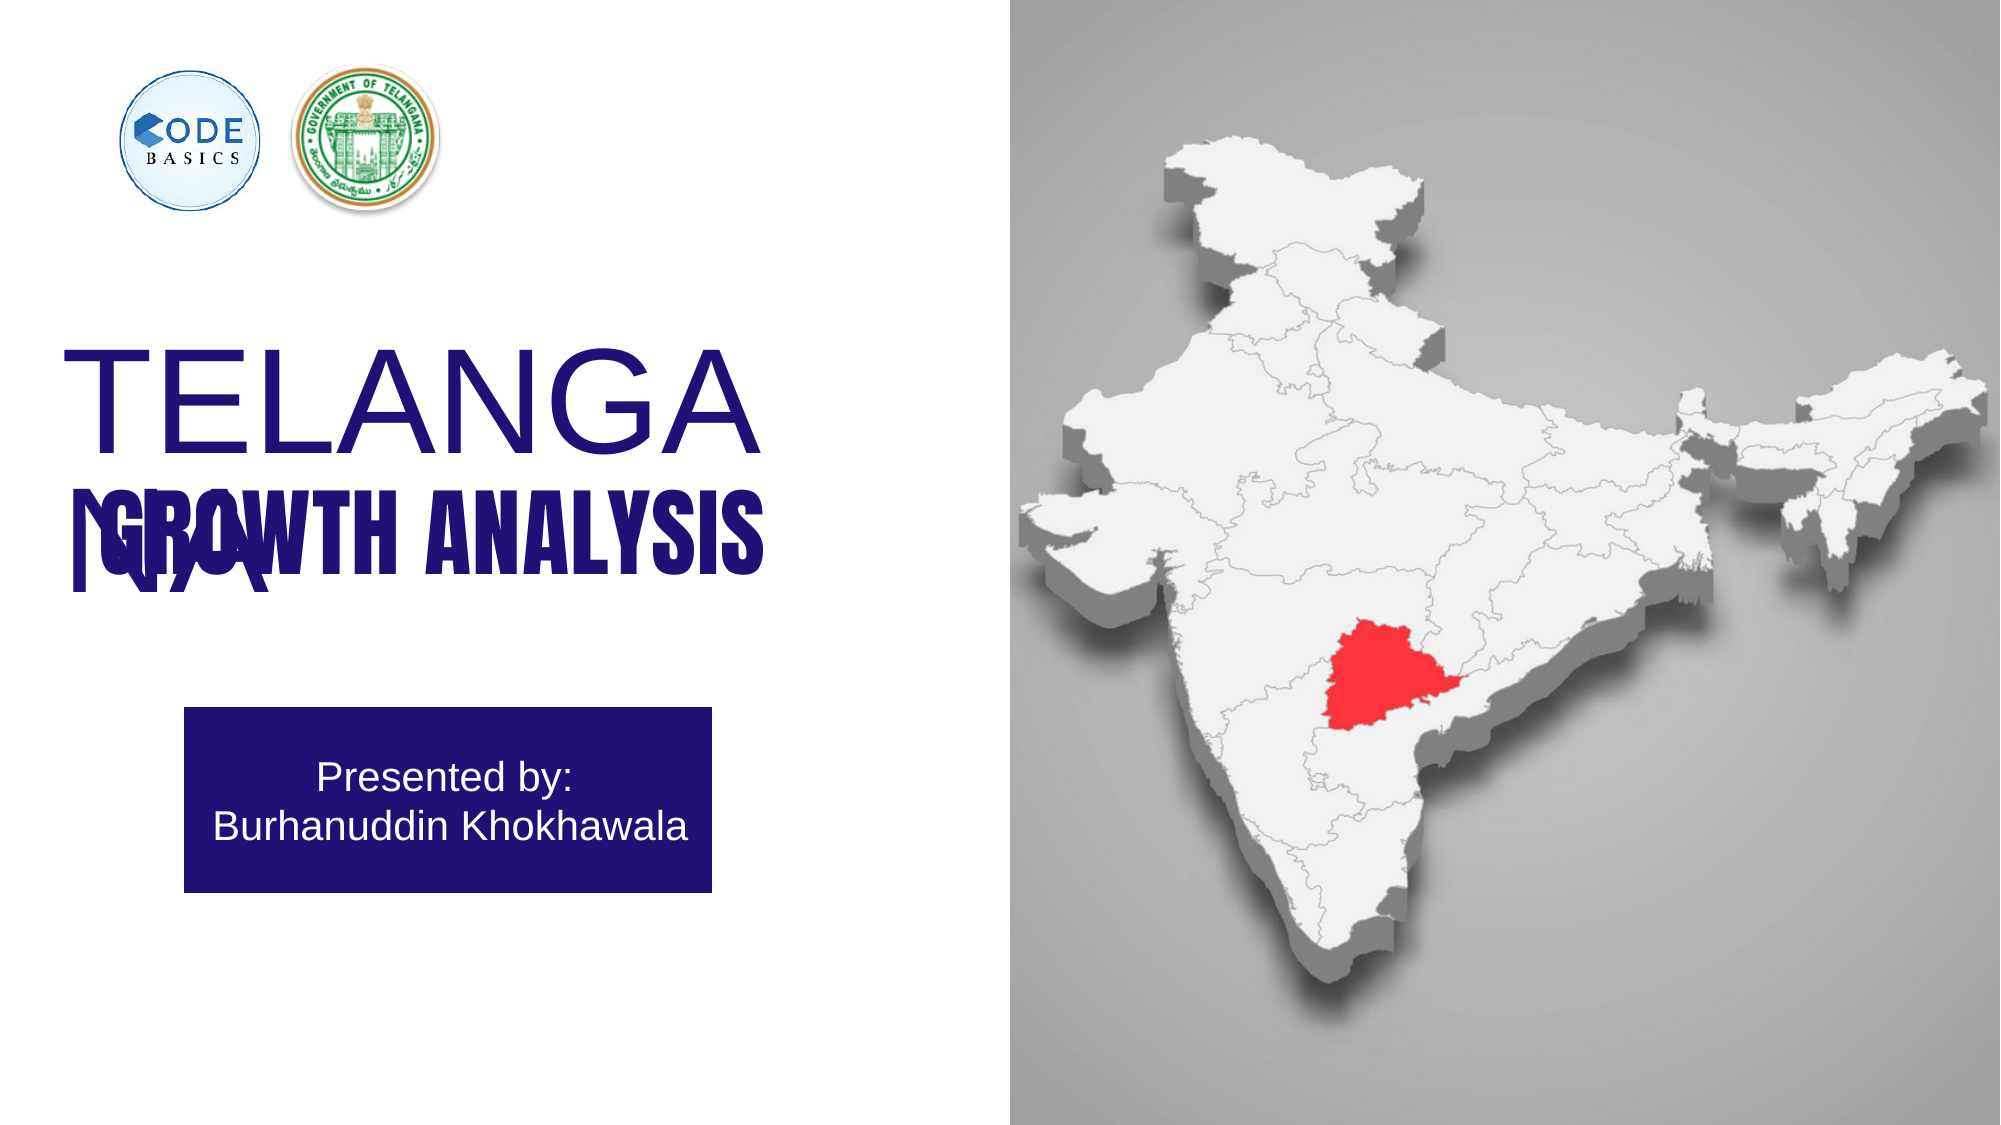

TELANGANA
GROWTH ANALYSIS

Presented by:
 Burhanuddin Khokhawala